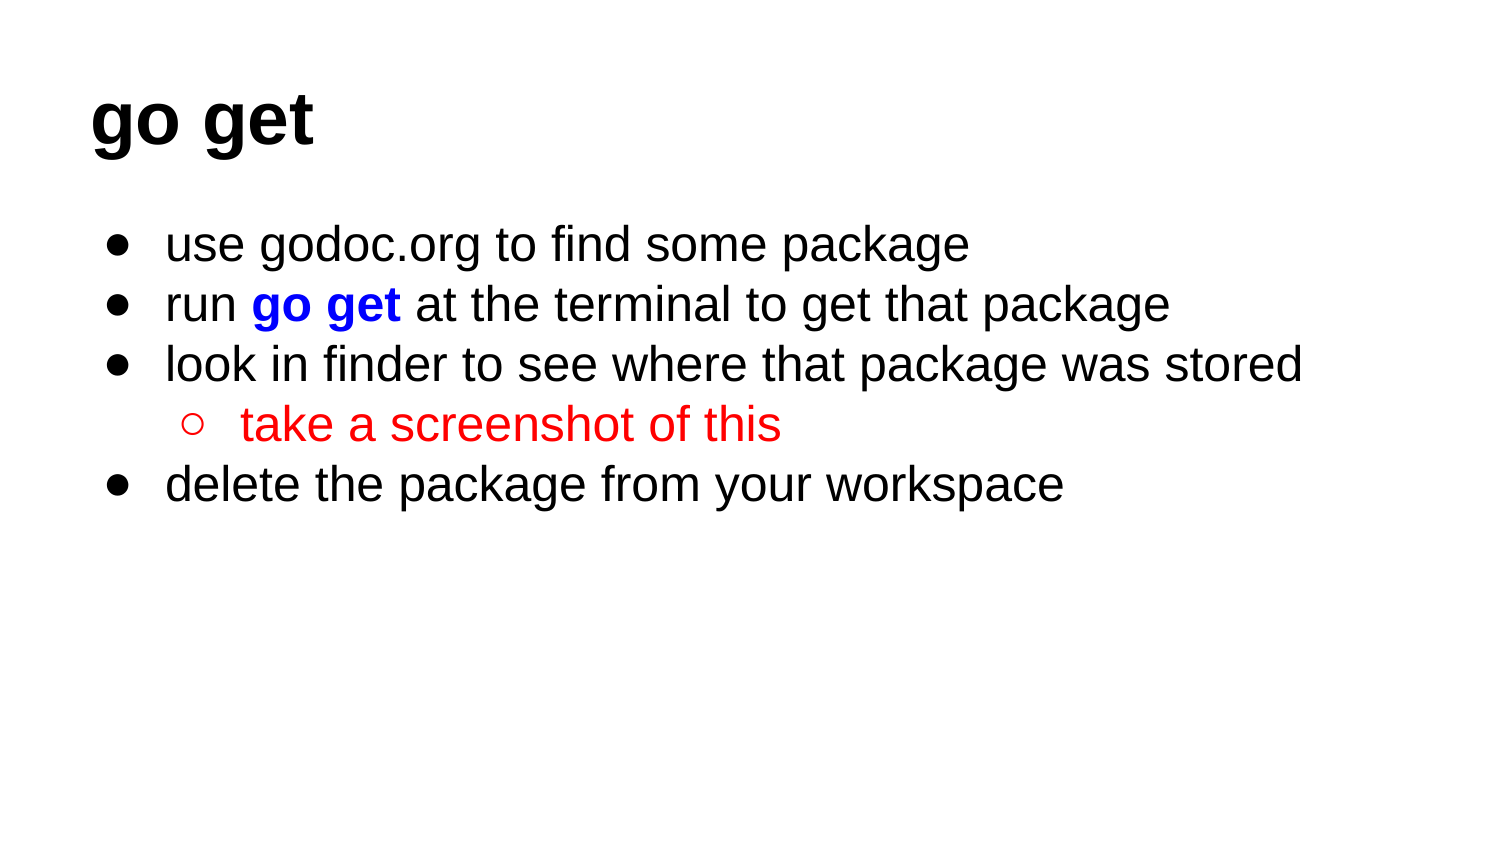

# go get
use godoc.org to find some package
run go get at the terminal to get that package
look in finder to see where that package was stored
take a screenshot of this
delete the package from your workspace